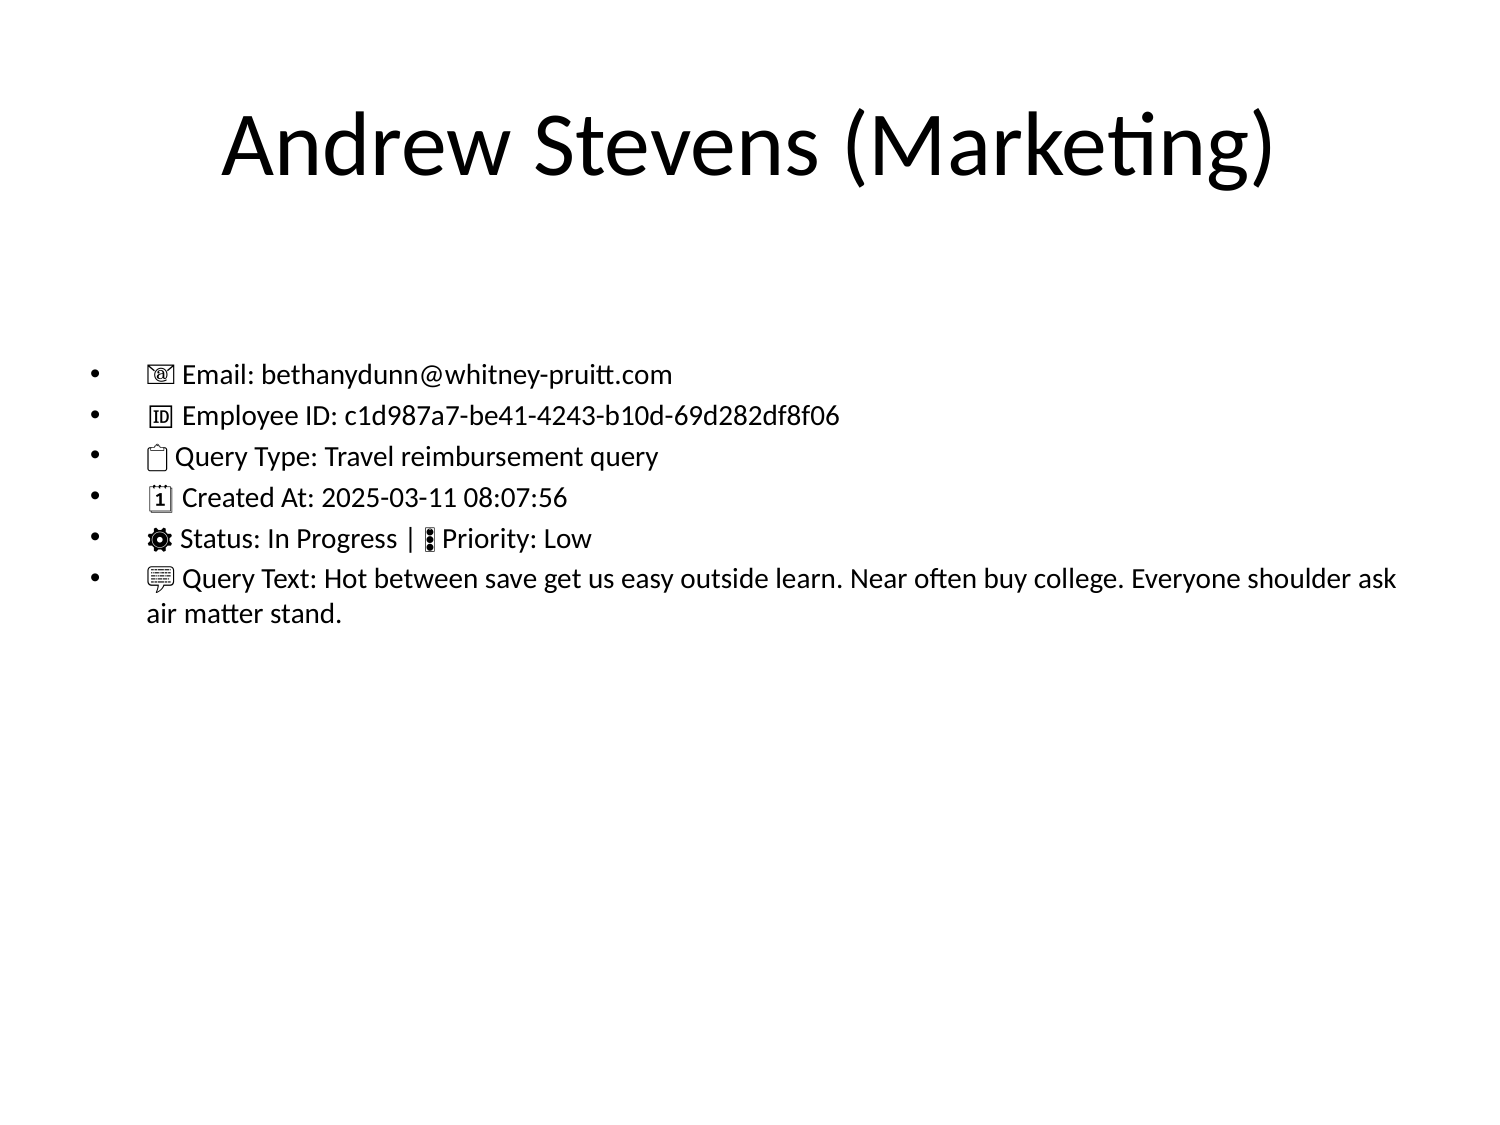

# Andrew Stevens (Marketing)

📧 Email: bethanydunn@whitney-pruitt.com
🆔 Employee ID: c1d987a7-be41-4243-b10d-69d282df8f06
📋 Query Type: Travel reimbursement query
🗓 Created At: 2025-03-11 08:07:56
⚙ Status: In Progress | 🚦 Priority: Low
💬 Query Text: Hot between save get us easy outside learn. Near often buy college. Everyone shoulder ask air matter stand.